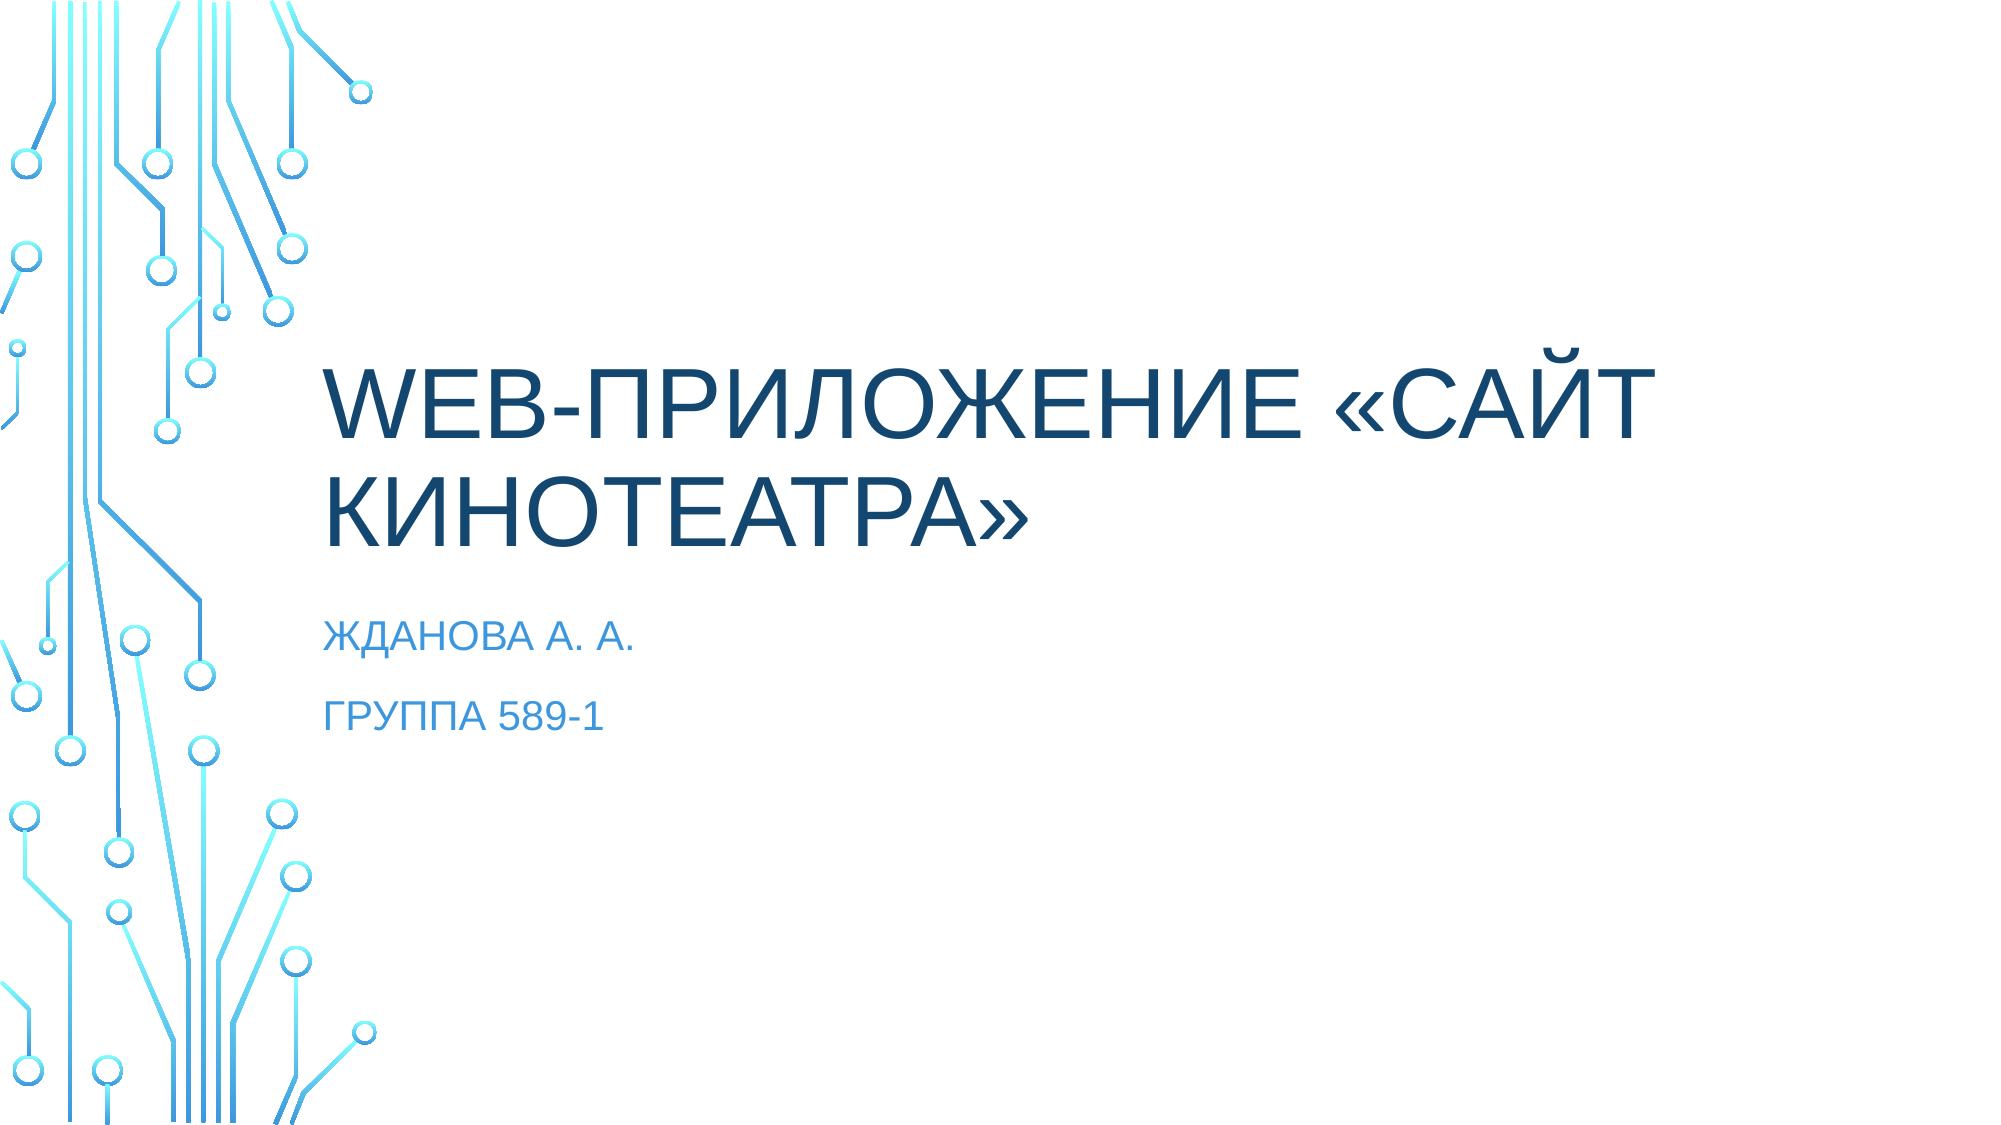

# WEB-ПРИЛОЖЕНИЕ «САЙТ КИНОТЕАТРА»
Жданова а. а.
Группа 589-1